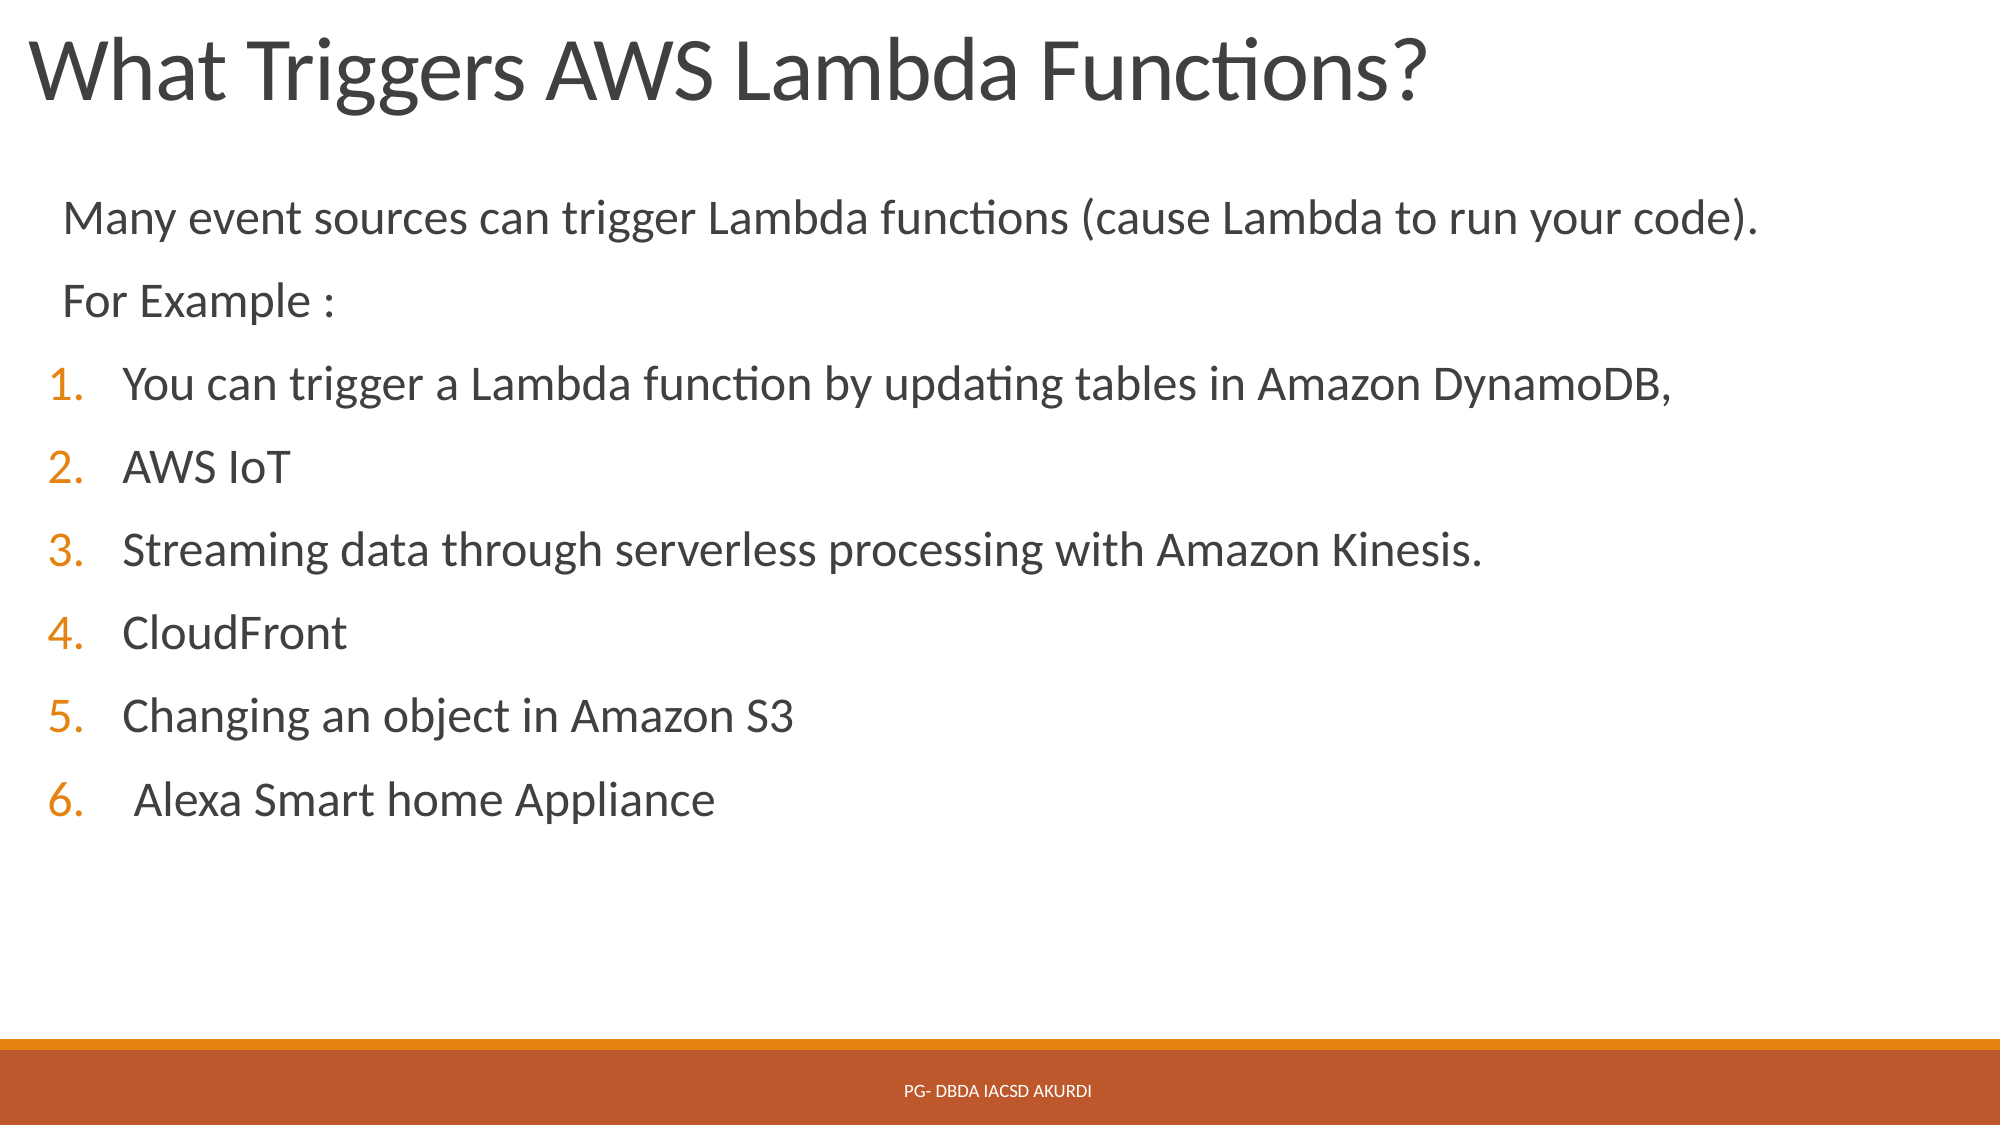

# What Triggers AWS Lambda Functions?
Many event sources can trigger Lambda functions (cause Lambda to run your code).
For Example :
You can trigger a Lambda function by updating tables in Amazon DynamoDB,
AWS IoT
Streaming data through serverless processing with Amazon Kinesis.
CloudFront
Changing an object in Amazon S3
 Alexa Smart home Appliance

PG- DBDA IACSD Akurdi